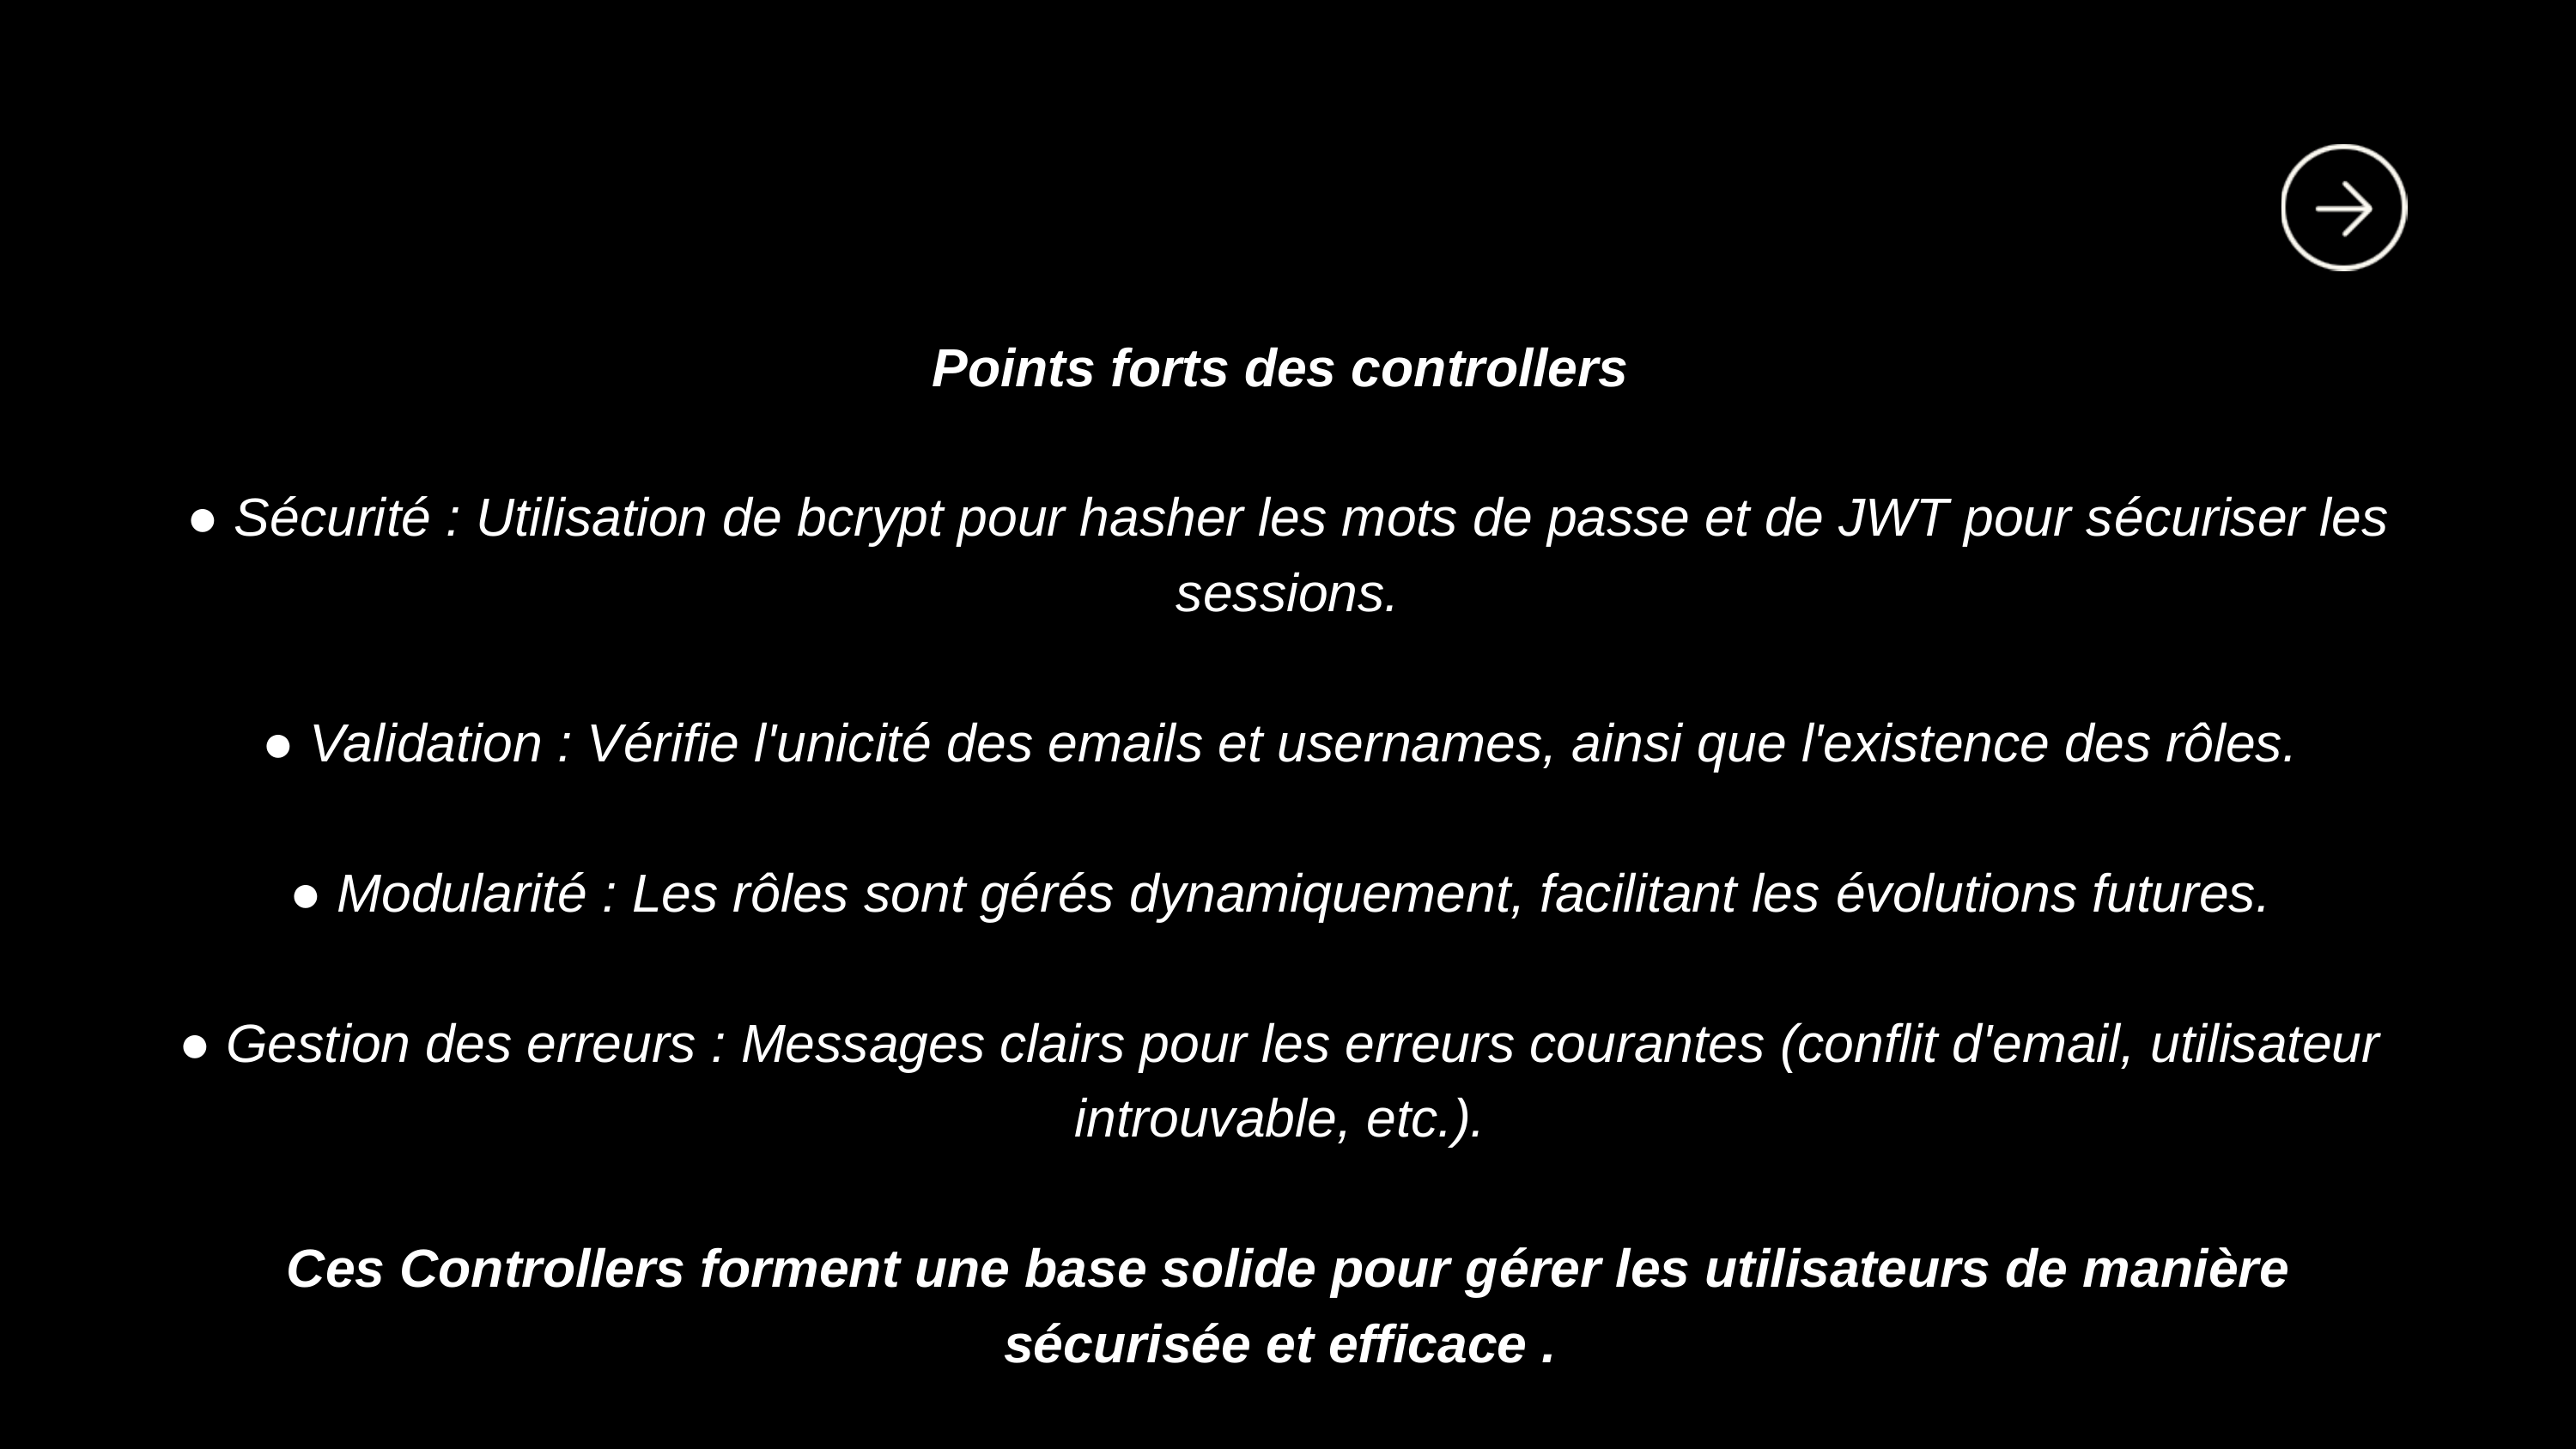

Points forts des controllers

● Sécurité : Utilisation de bcrypt pour hasher les mots de passe et de JWT pour sécuriser les sessions.

● Validation : Vérifie l'unicité des emails et usernames, ainsi que l'existence des rôles.

● Modularité : Les rôles sont gérés dynamiquement, facilitant les évolutions futures.

● Gestion des erreurs : Messages clairs pour les erreurs courantes (conflit d'email, utilisateur
introuvable, etc.).

Ces Controllers forment une base solide pour gérer les utilisateurs de manière sécurisée et efficace .